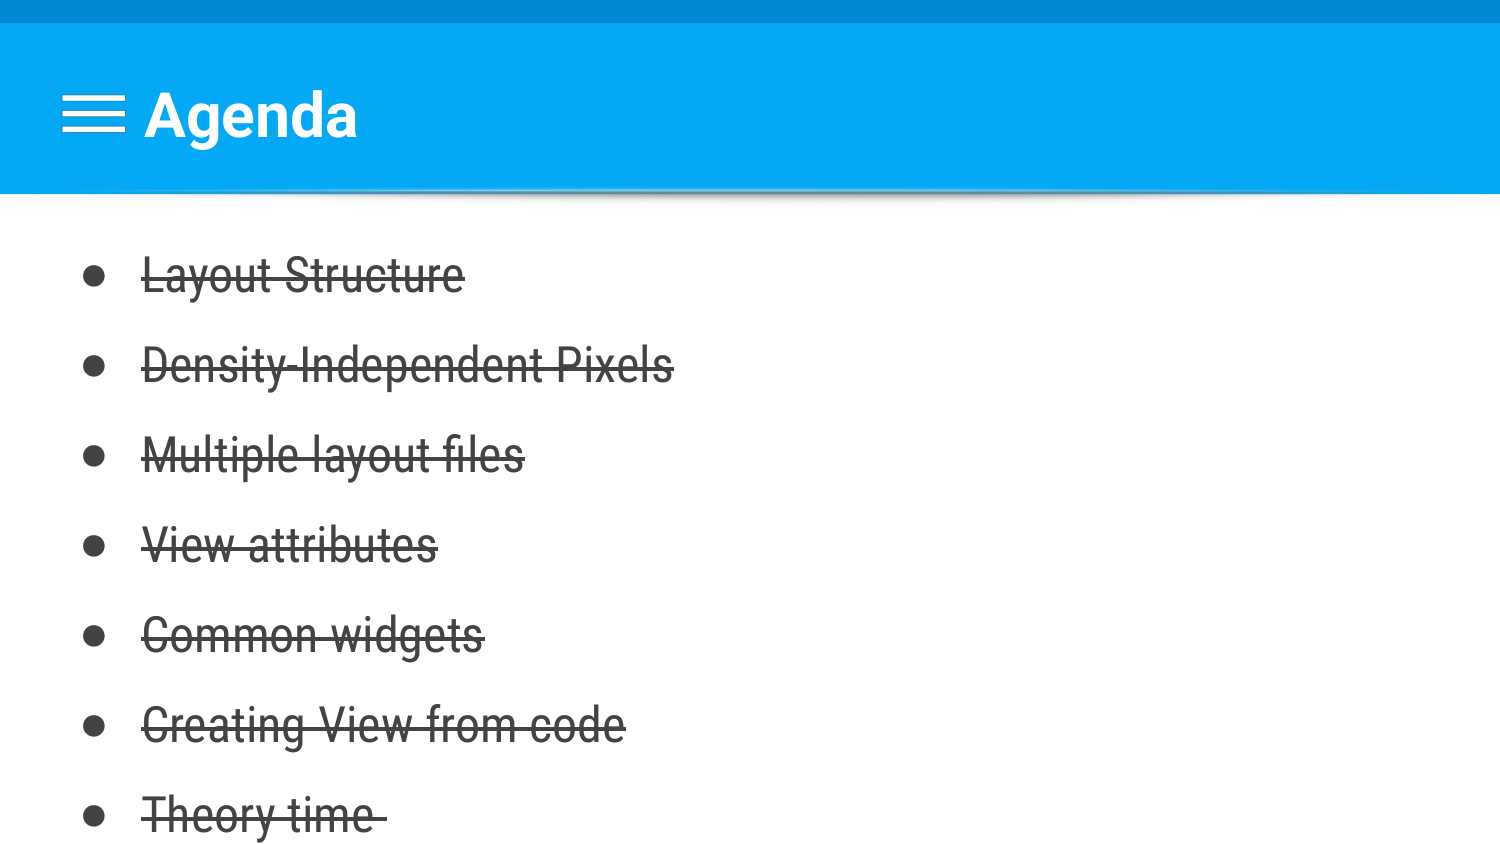

# Agenda
Layout Structure
Density-Independent Pixels
Multiple layout files
View attributes
Common widgets
Creating View from code
Theory time